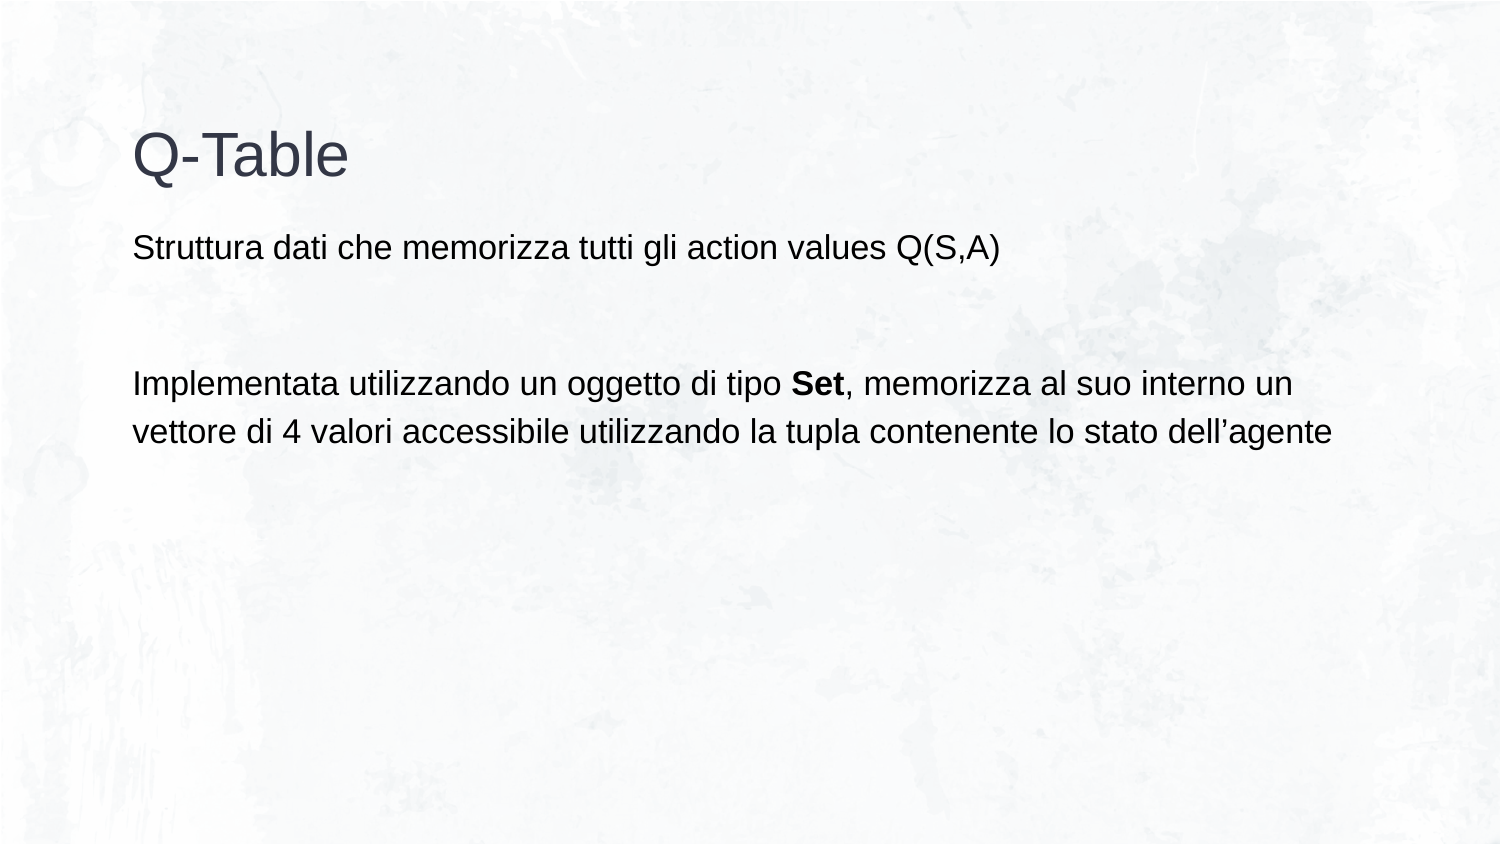

# Q-Table
Struttura dati che memorizza tutti gli action values Q(S,A)

Implementata utilizzando un oggetto di tipo Set, memorizza al suo interno un vettore di 4 valori accessibile utilizzando la tupla contenente lo stato dell’agente